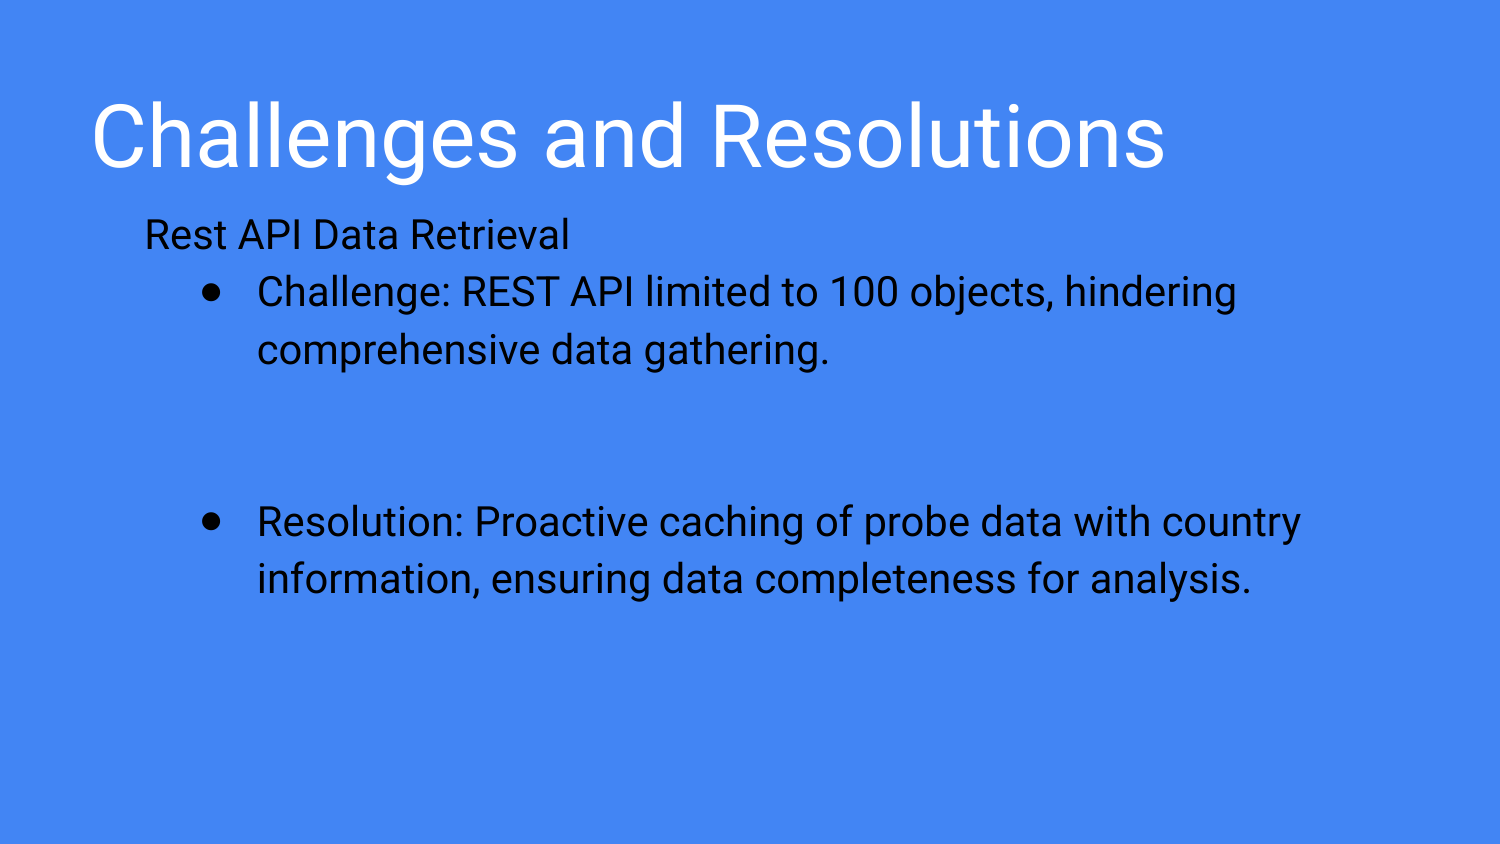

# Challenges and Resolutions
Rest API Data Retrieval
Challenge: REST API limited to 100 objects, hindering comprehensive data gathering.
Resolution: Proactive caching of probe data with country information, ensuring data completeness for analysis.